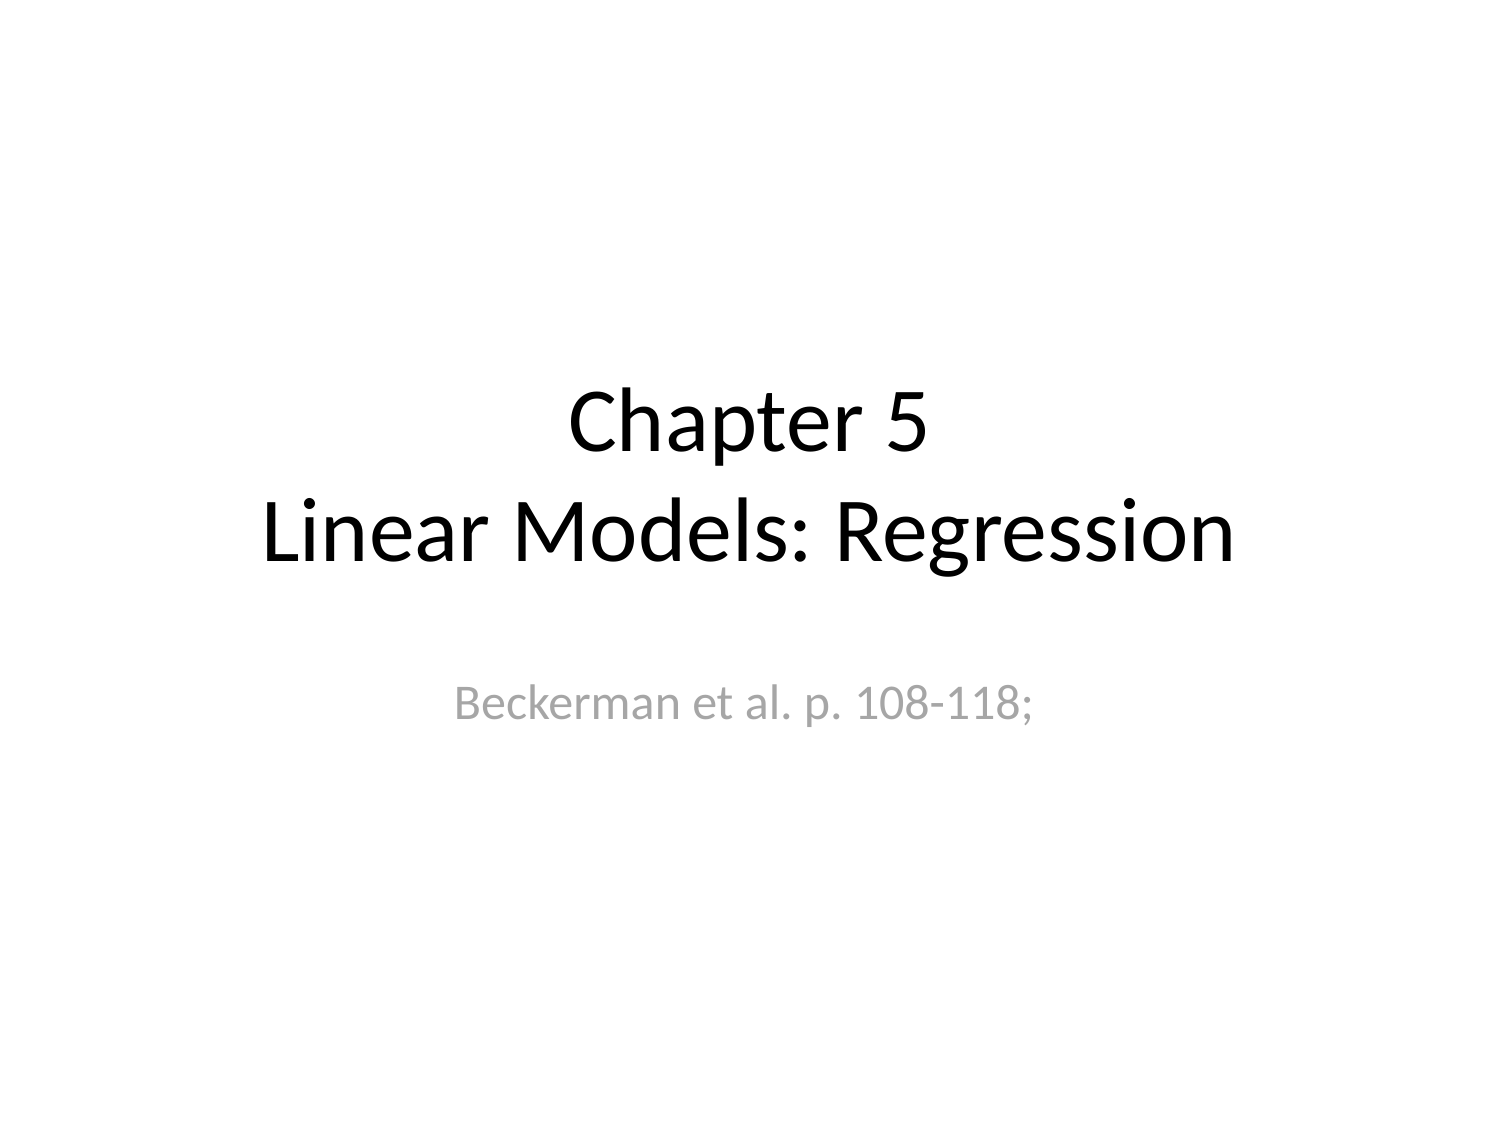

# Chapter 5 Linear Models: Regression
Beckerman et al. p. 108-118;